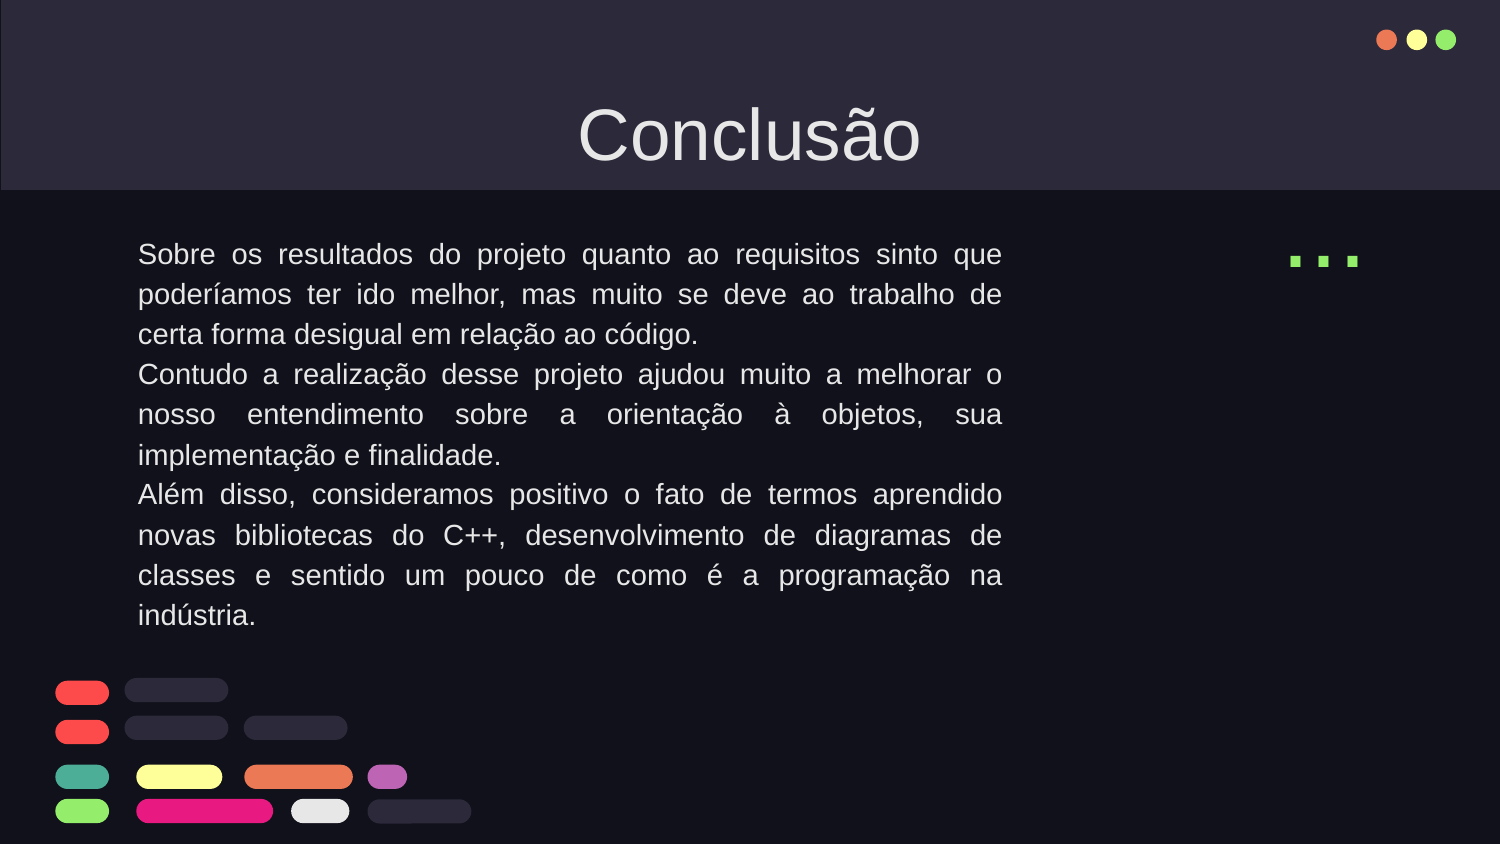

# Conclusão

...
Sobre os resultados do projeto quanto ao requisitos sinto que poderíamos ter ido melhor, mas muito se deve ao trabalho de certa forma desigual em relação ao código.
Contudo a realização desse projeto ajudou muito a melhorar o nosso entendimento sobre a orientação à objetos, sua implementação e finalidade.
Além disso, consideramos positivo o fato de termos aprendido novas bibliotecas do C++, desenvolvimento de diagramas de classes e sentido um pouco de como é a programação na indústria.